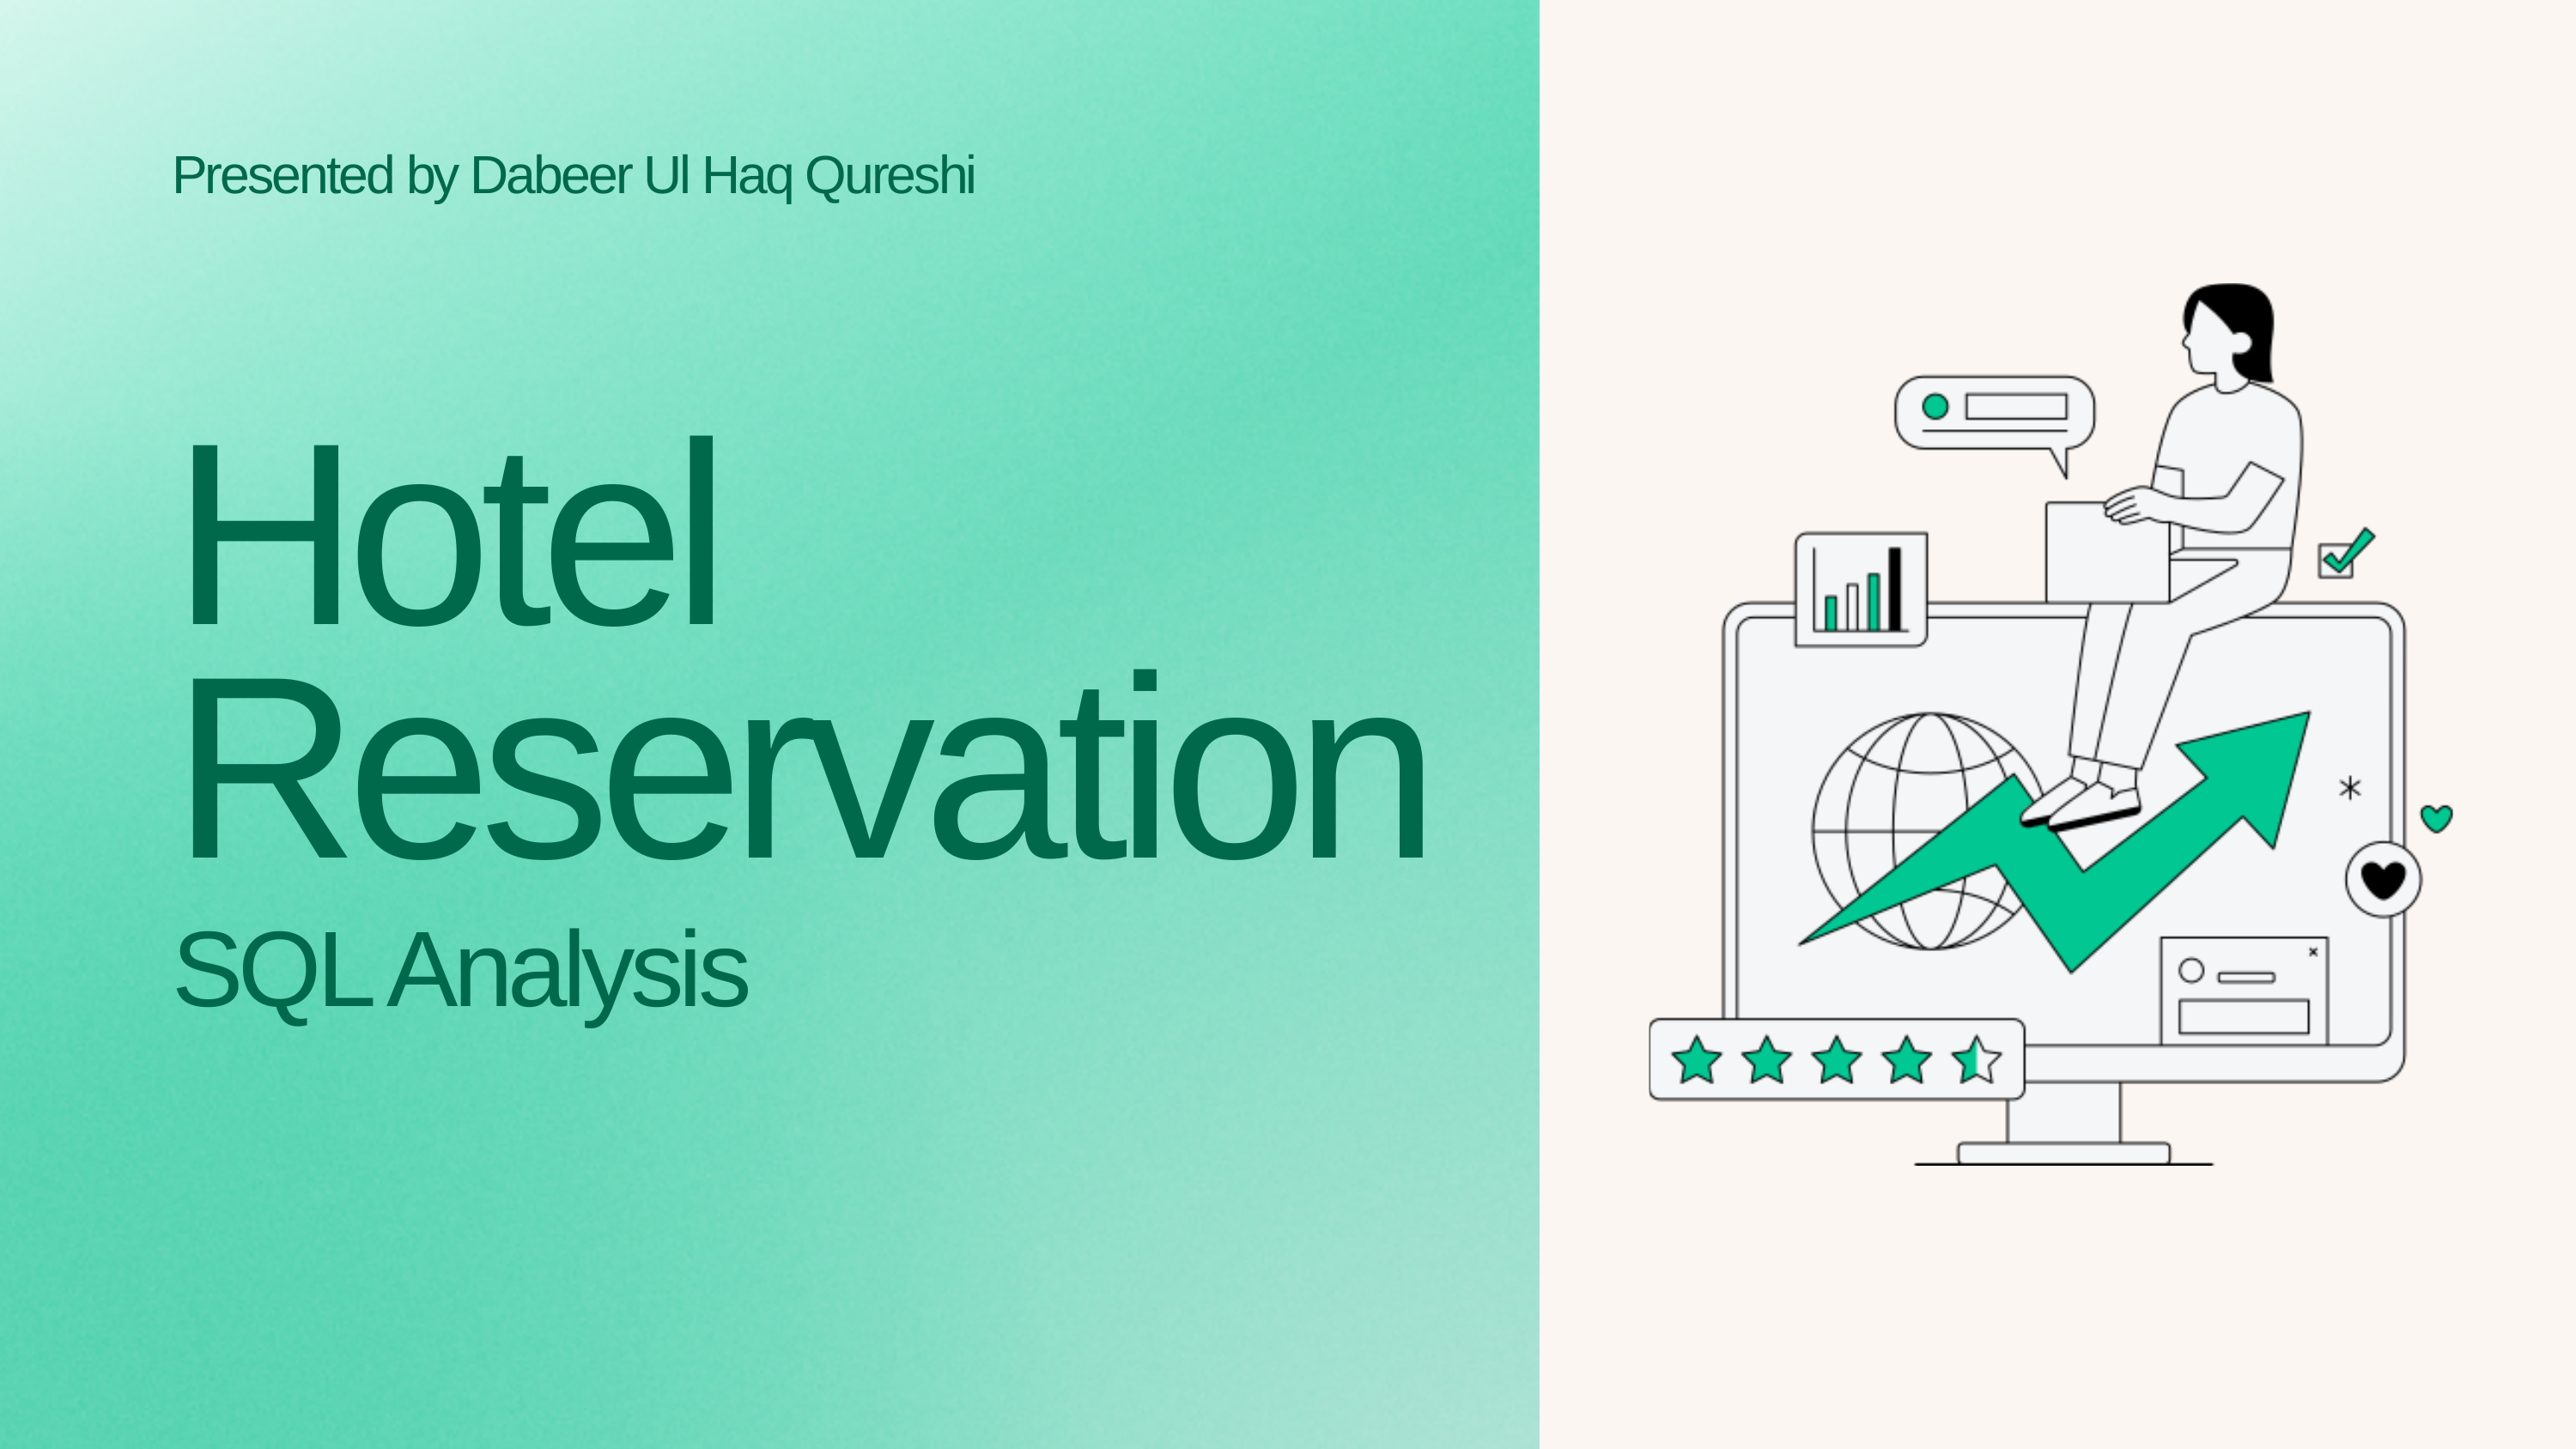

Presented by Dabeer Ul Haq Qureshi

Hotel
Reservation
SQL Analysis